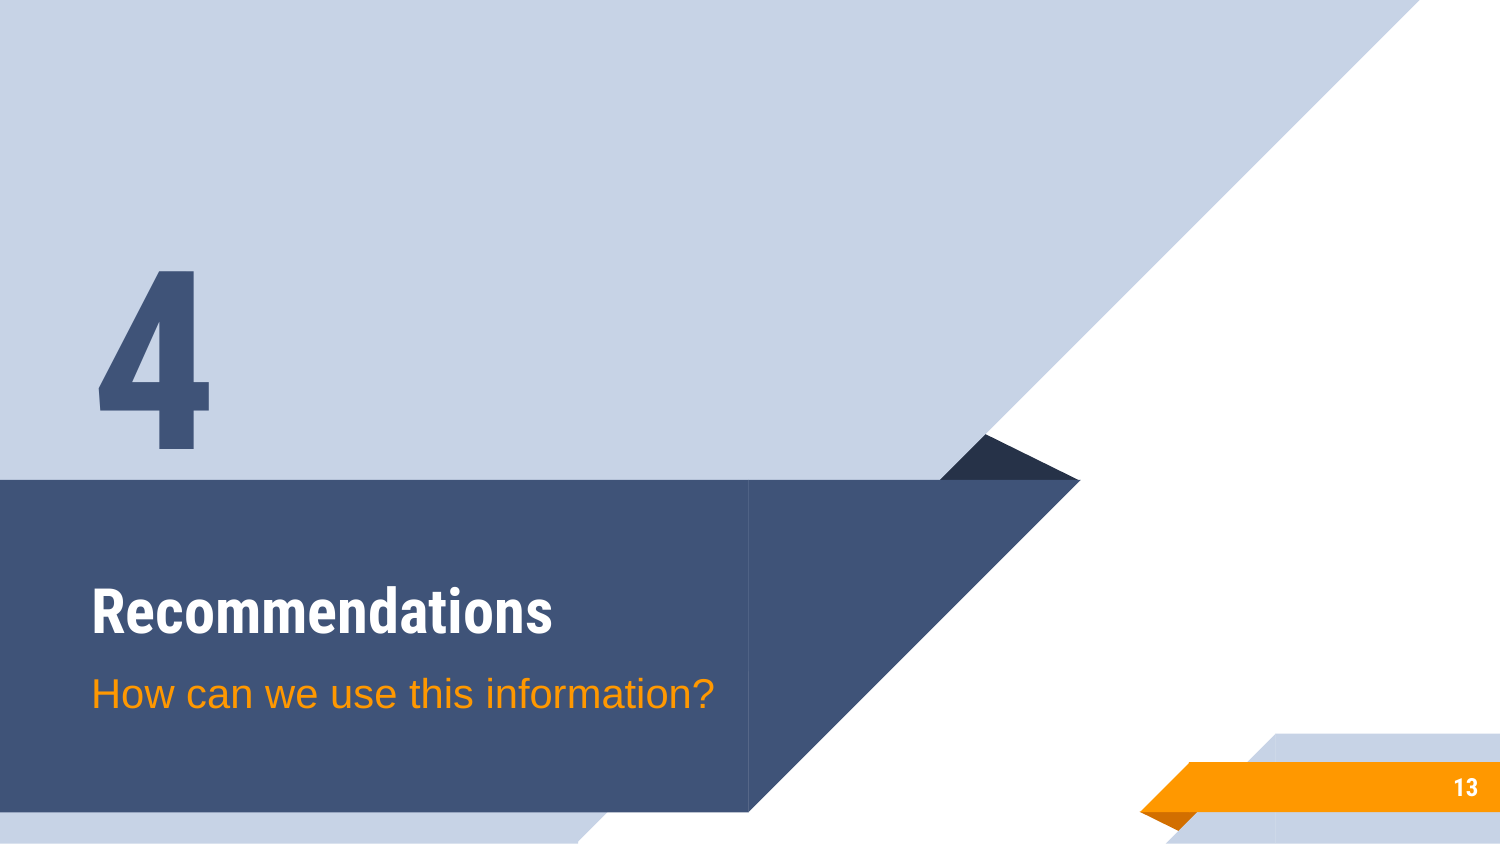

4
# Recommendations
How can we use this information?
13